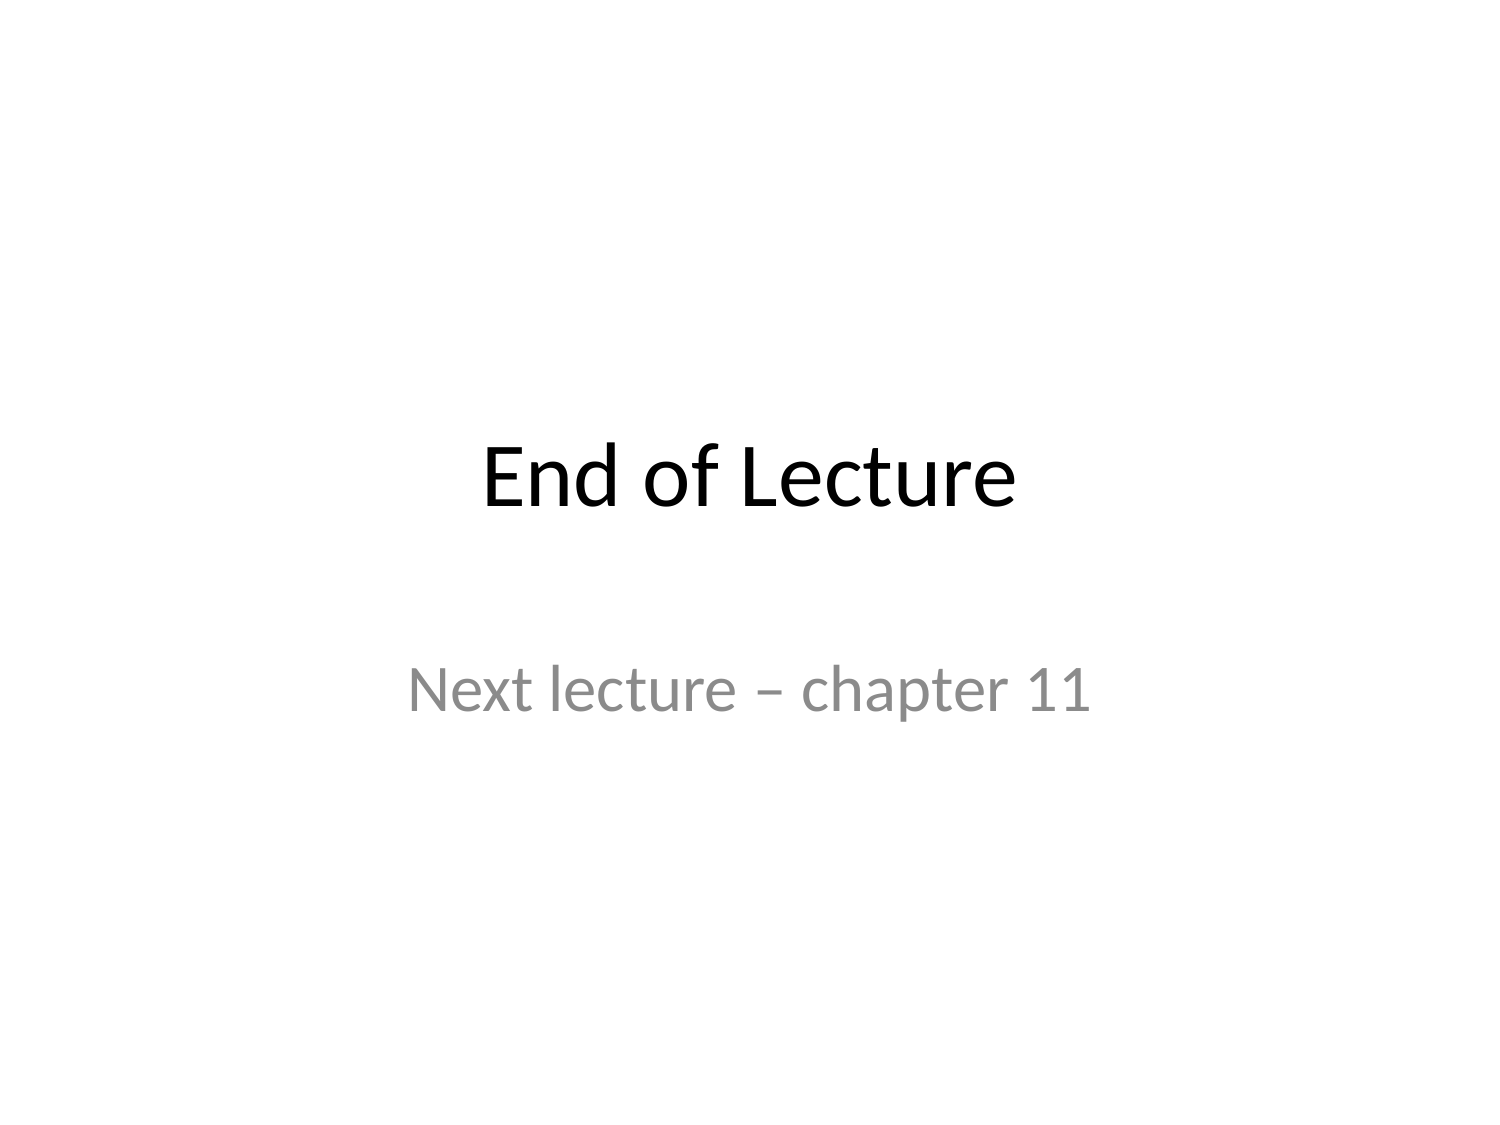

# End of Lecture
Next lecture – chapter 11